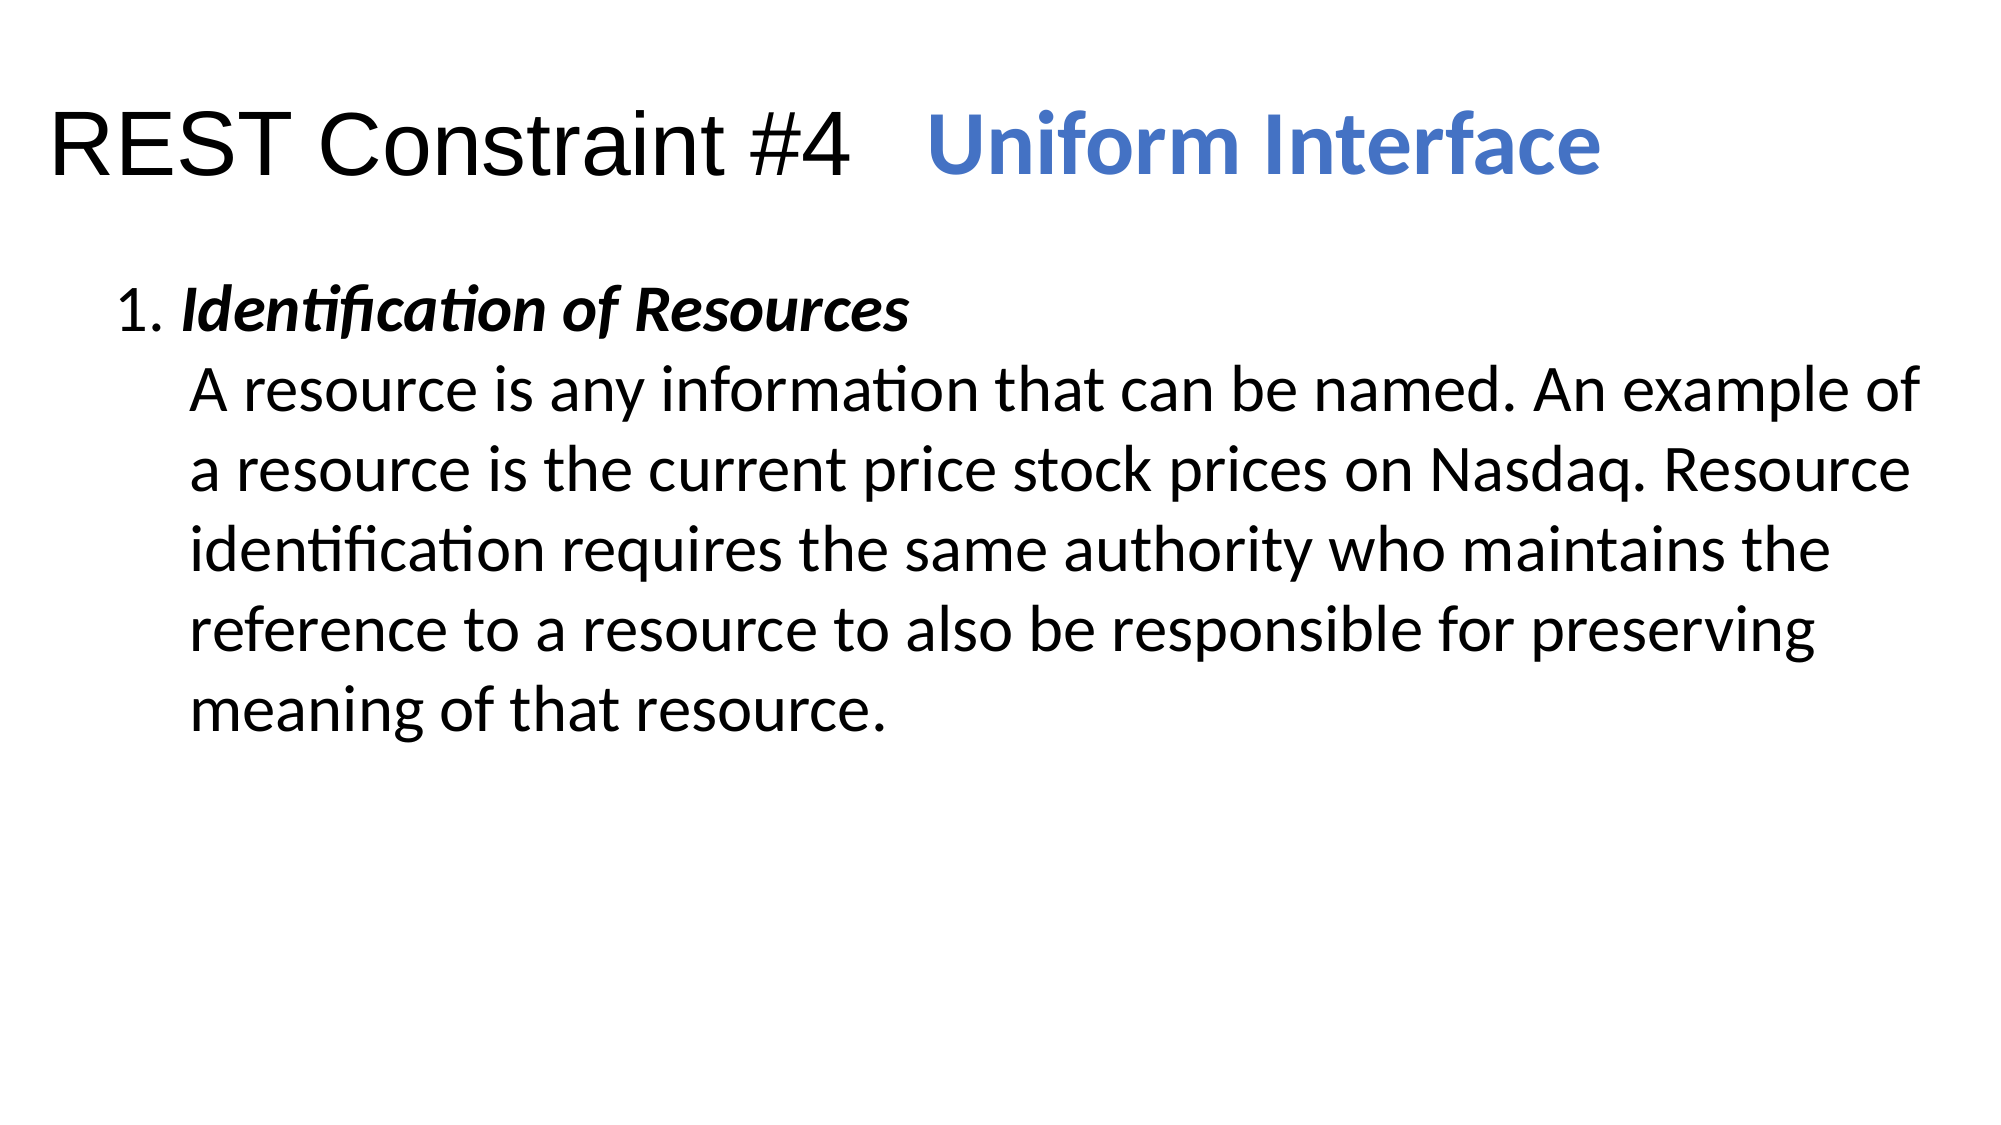

REST Constraint #4
Uniform Interface
1. Identification of Resources
A resource is any information that can be named. An example of a resource is the current price stock prices on Nasdaq. Resource identification requires the same authority who maintains the reference to a resource to also be responsible for preserving meaning of that resource.